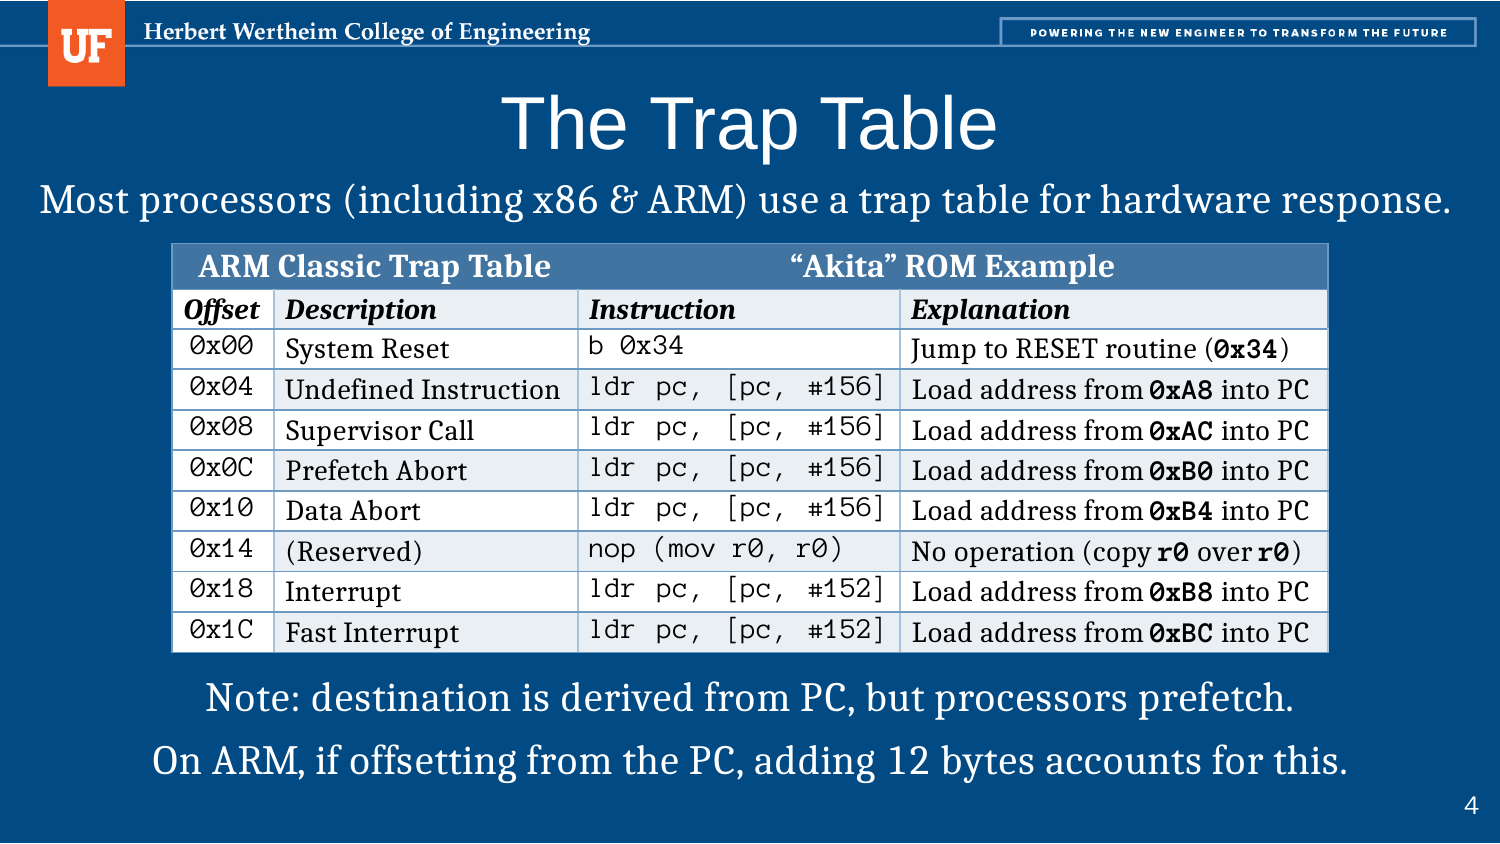

# The Trap Table
Most processors (including x86 & ARM) use a trap table for hardware response.
| ARM Classic Trap Table |  | “Akita” ROM Example |  |
| --- | --- | --- | --- |
| Offset | Description | Instruction | Explanation |
| 0x00 | System Reset | b 0x34 | Jump to RESET routine (0x34) |
| 0x04 | Undefined Instruction | ldr pc, [pc, #156] | Load address from 0xA8 into PC |
| 0x08 | Supervisor Call | ldr pc, [pc, #156] | Load address from 0xAC into PC |
| 0x0C | Prefetch Abort | ldr pc, [pc, #156] | Load address from 0xB0 into PC |
| 0x10 | Data Abort | ldr pc, [pc, #156] | Load address from 0xB4 into PC |
| 0x14 | (Reserved) | nop (mov r0, r0) | No operation (copy r0 over r0) |
| 0x18 | Interrupt | ldr pc, [pc, #152] | Load address from 0xB8 into PC |
| 0x1C | Fast Interrupt | ldr pc, [pc, #152] | Load address from 0xBC into PC |
Note: destination is derived from PC, but processors prefetch.
On ARM, if offsetting from the PC, adding 12 bytes accounts for this.
4